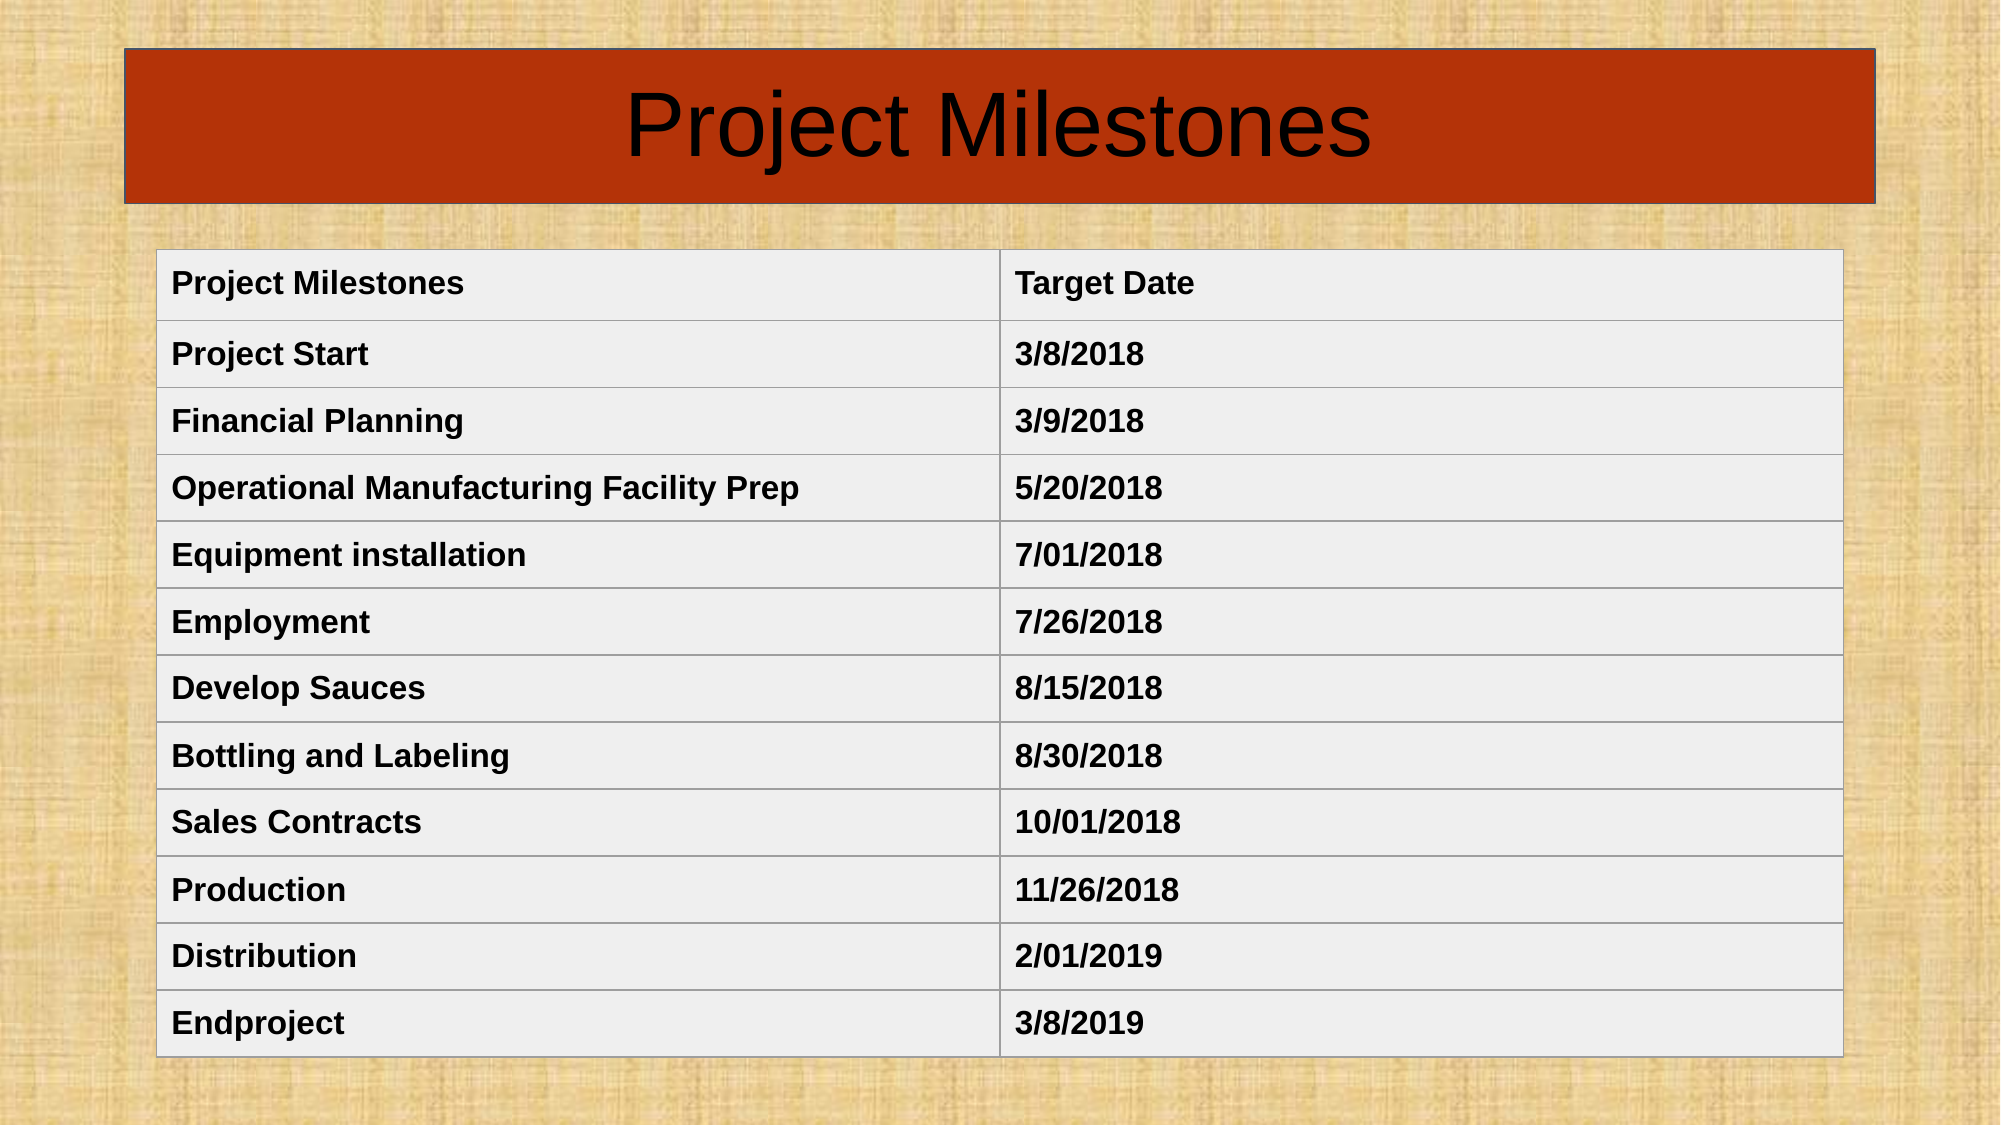

# Project Milestones
| Project Milestones | Target Date |
| --- | --- |
| Project Start | 3/8/2018 |
| Financial Planning | 3/9/2018 |
| Operational Manufacturing Facility Prep | 5/20/2018 |
| Equipment installation | 7/01/2018 |
| Employment | 7/26/2018 |
| Develop Sauces | 8/15/2018 |
| Bottling and Labeling | 8/30/2018 |
| Sales Contracts | 10/01/2018 |
| Production | 11/26/2018 |
| Distribution | 2/01/2019 |
| Endproject | 3/8/2019 |